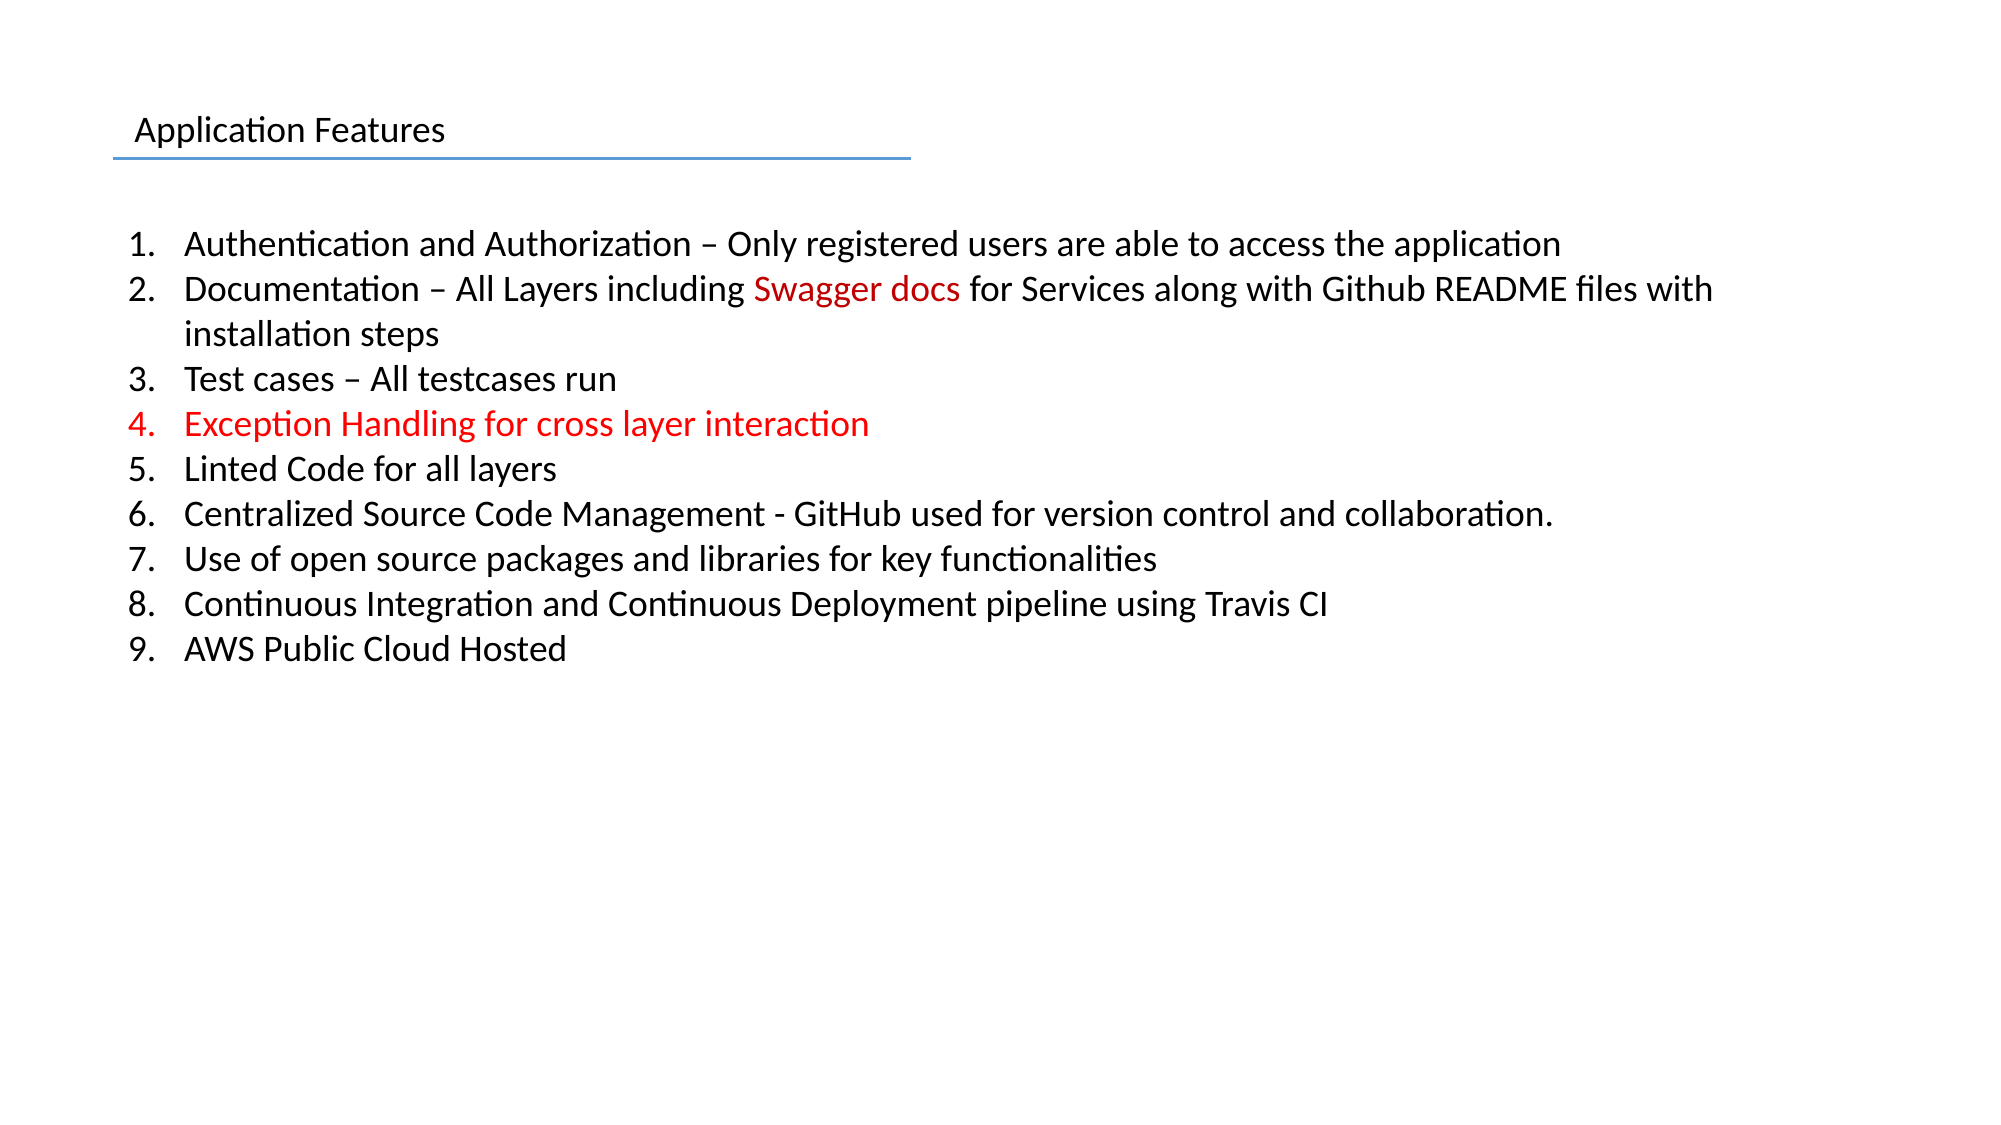

Application Features
Authentication and Authorization – Only registered users are able to access the application
Documentation – All Layers including Swagger docs for Services along with Github README files with installation steps
Test cases – All testcases run
Exception Handling for cross layer interaction
Linted Code for all layers
Centralized Source Code Management - GitHub used for version control and collaboration.
Use of open source packages and libraries for key functionalities
Continuous Integration and Continuous Deployment pipeline using Travis CI
AWS Public Cloud Hosted